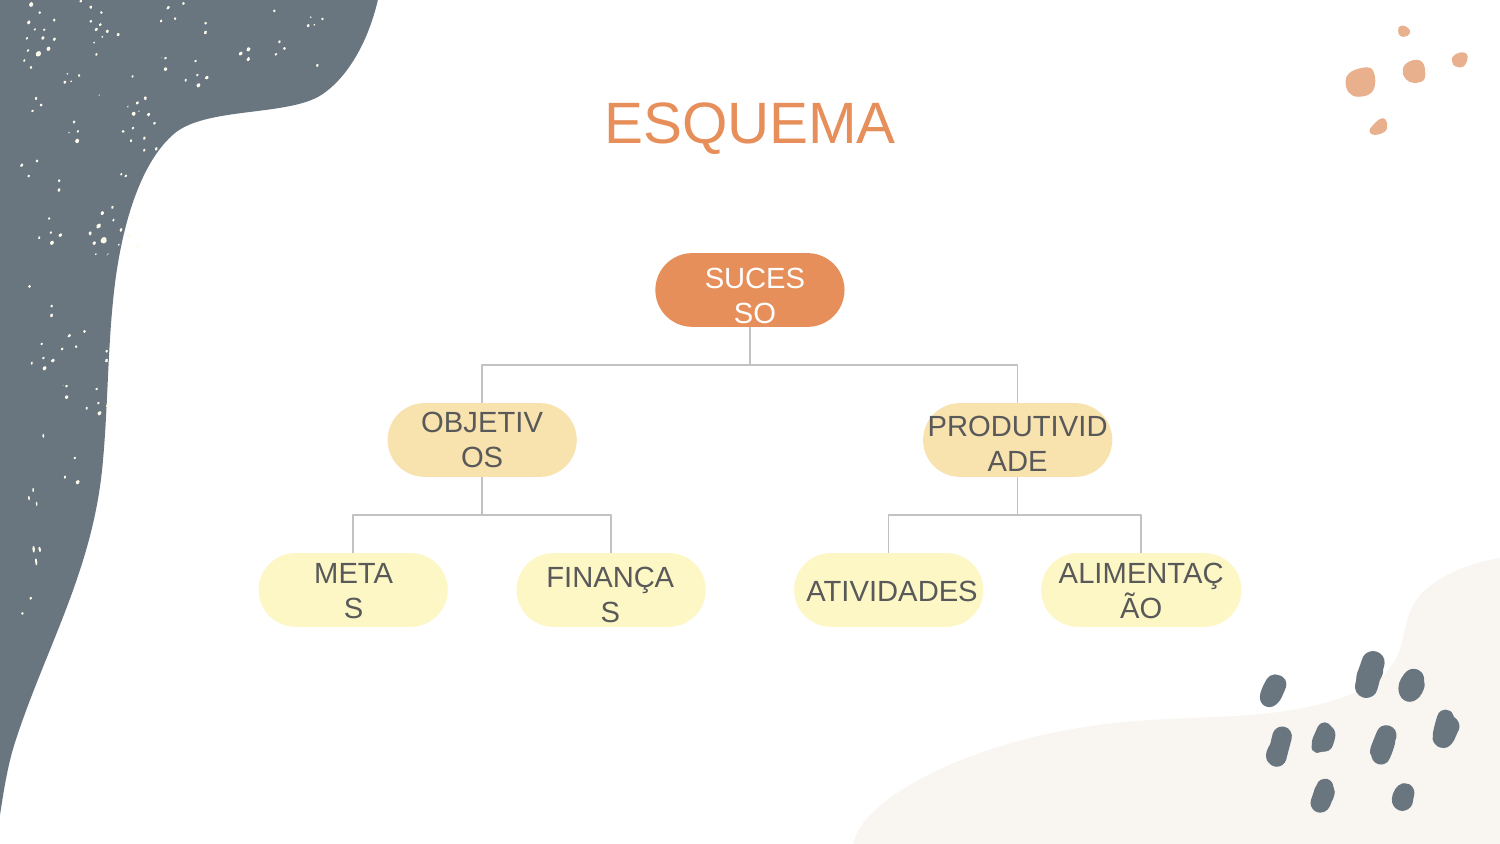

# ESQUEMA

SUCESSO

OBJETIVOS
PRODUTIVIDADE
FINANÇAS
METAS
ATIVIDADES
ALIMENTAÇÃO